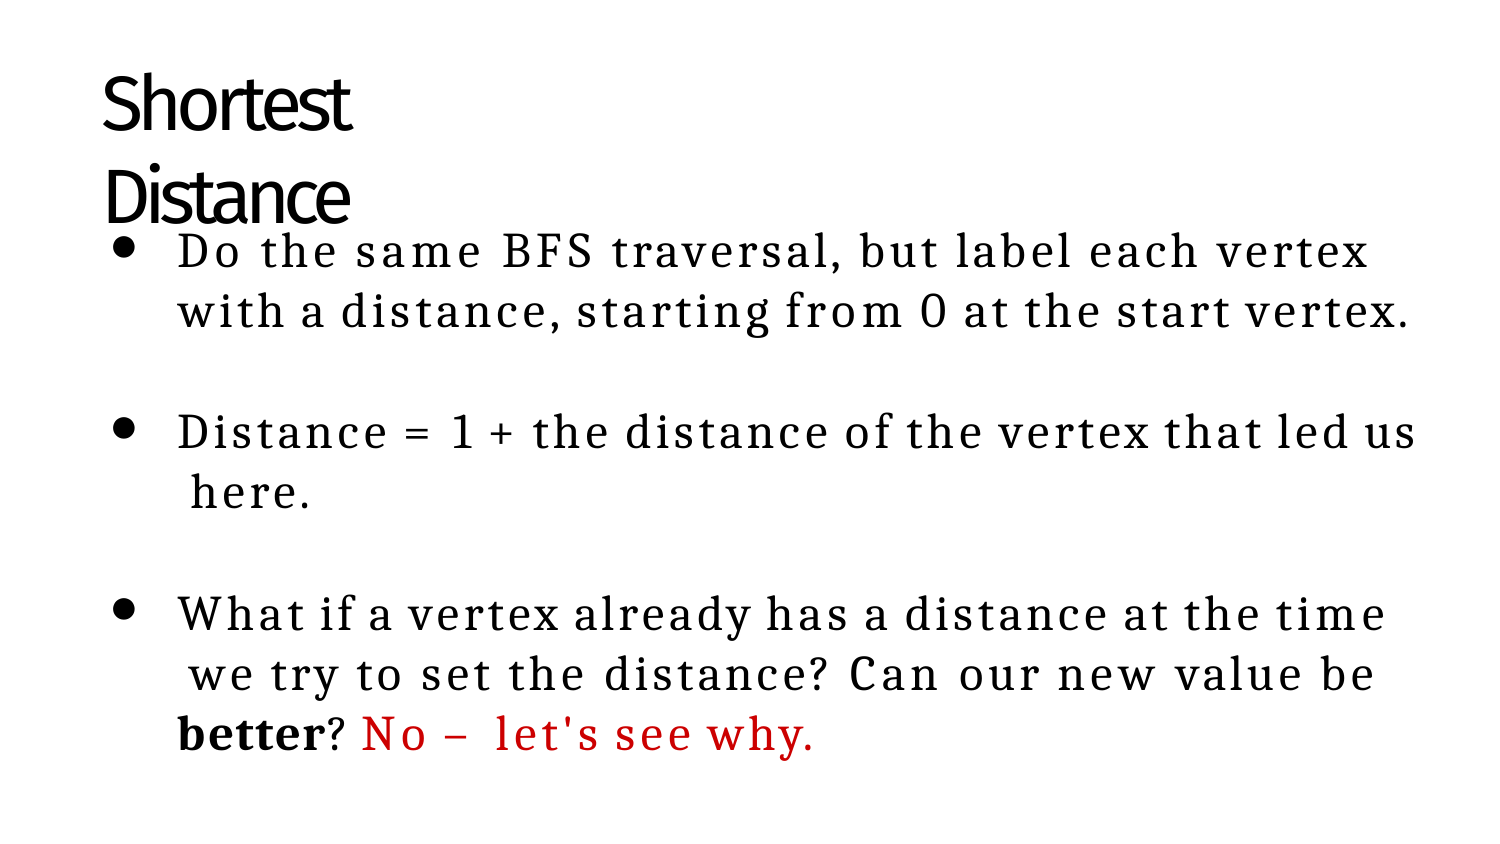

# Shortest Distance
Do the same BFS traversal, but label each vertex  with a distance, starting from 0 at the start vertex.

Distance = 1 + the distance of the vertex that led us  here.

What if a vertex already has a distance at the time  we try to set the distance? Can our new value be  better? No – let's see why.